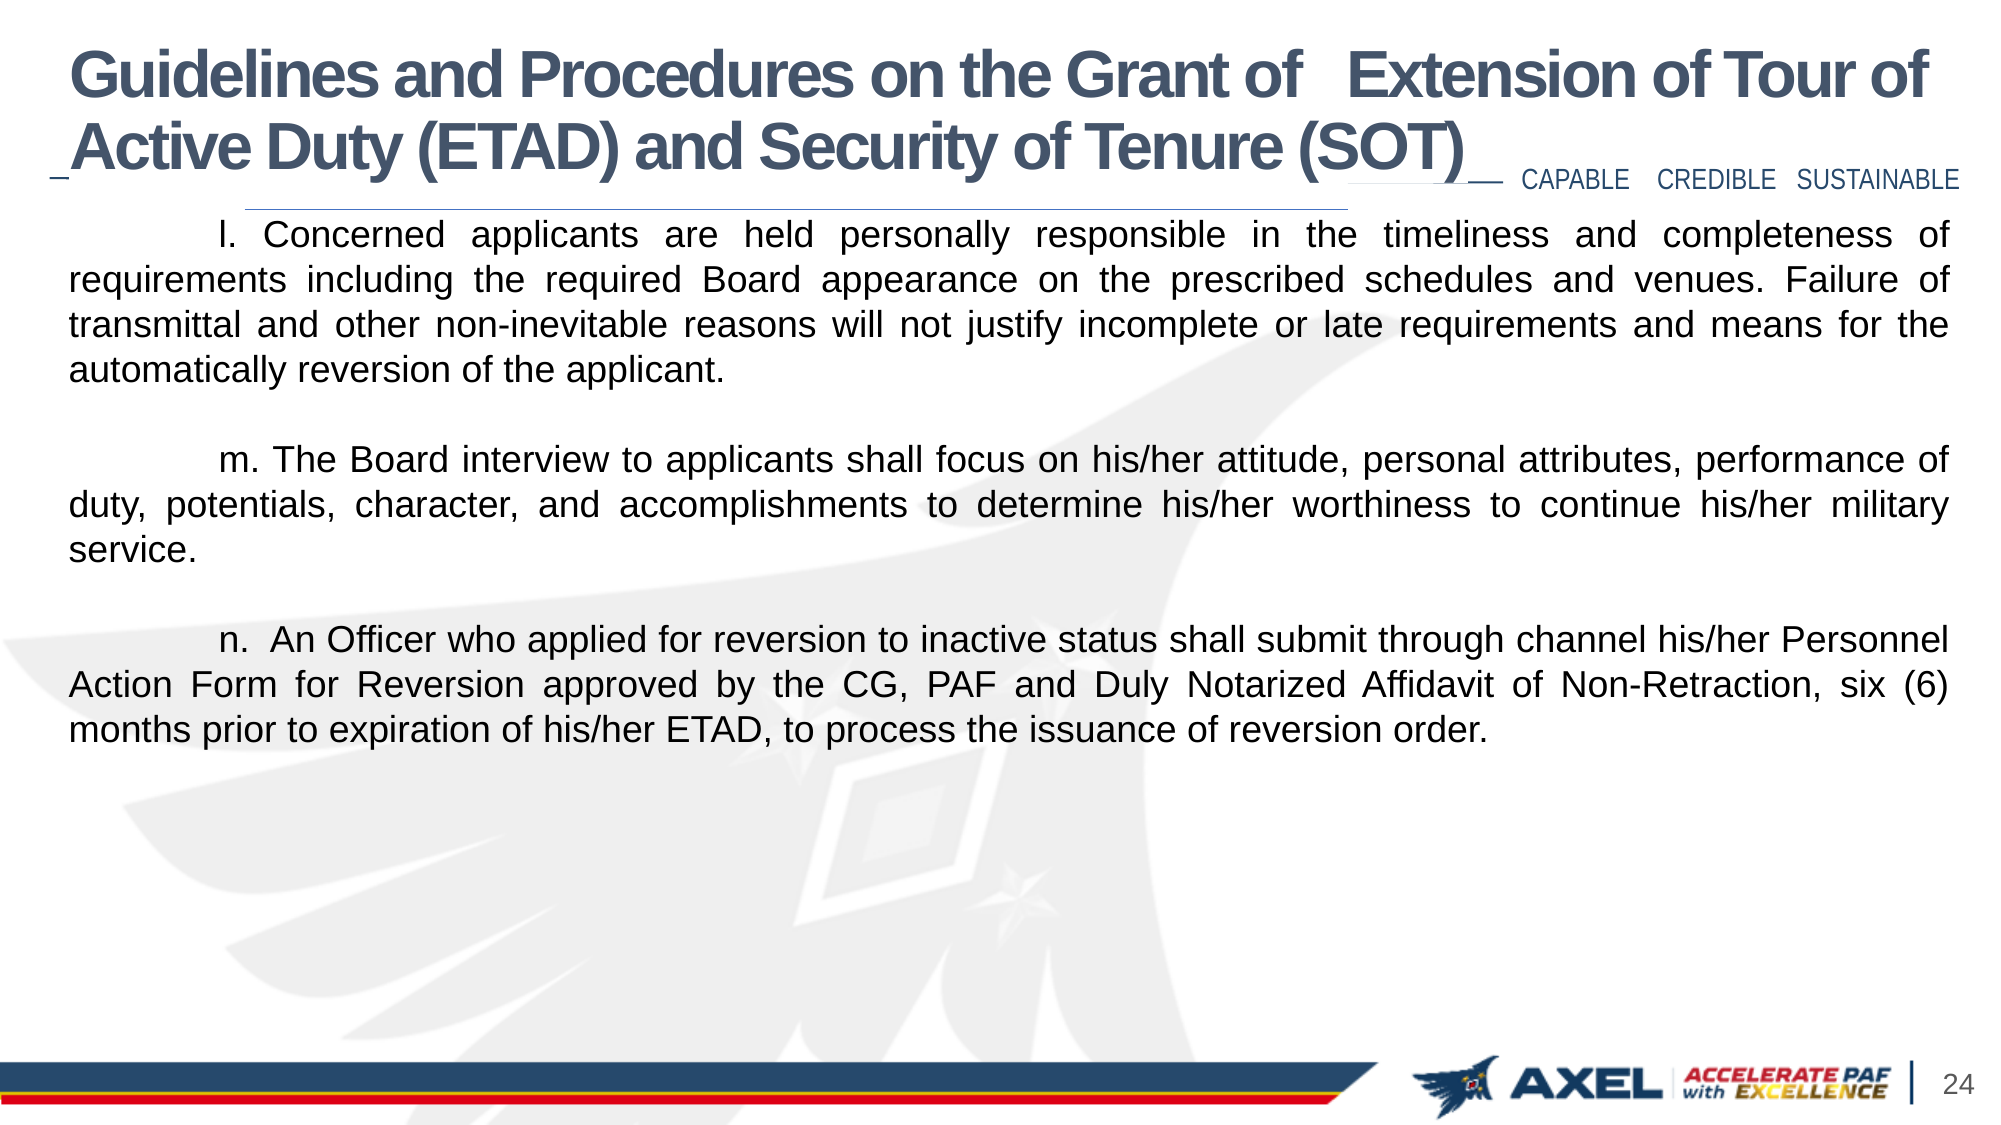

# Guidelines and Procedures on the Grant of   Extension of Tour of Active Duty (ETAD) and Security of Tenure (SOT)
	l. Concerned applicants are held personally responsible in the timeliness and completeness of requirements including the required Board appearance on the prescribed schedules and venues. Failure of transmittal and other non-inevitable reasons will not justify incomplete or late requirements and means for the automatically reversion of the applicant.

	m. The Board interview to applicants shall focus on his/her attitude, personal attributes, performance of duty, potentials, character, and accomplishments to determine his/her worthiness to continue his/her military service.

	n.  An Officer who applied for reversion to inactive status shall submit through channel his/her Personnel Action Form for Reversion approved by the CG, PAF and Duly Notarized Affidavit of Non-Retraction, six (6) months prior to expiration of his/her ETAD, to process the issuance of reversion order.